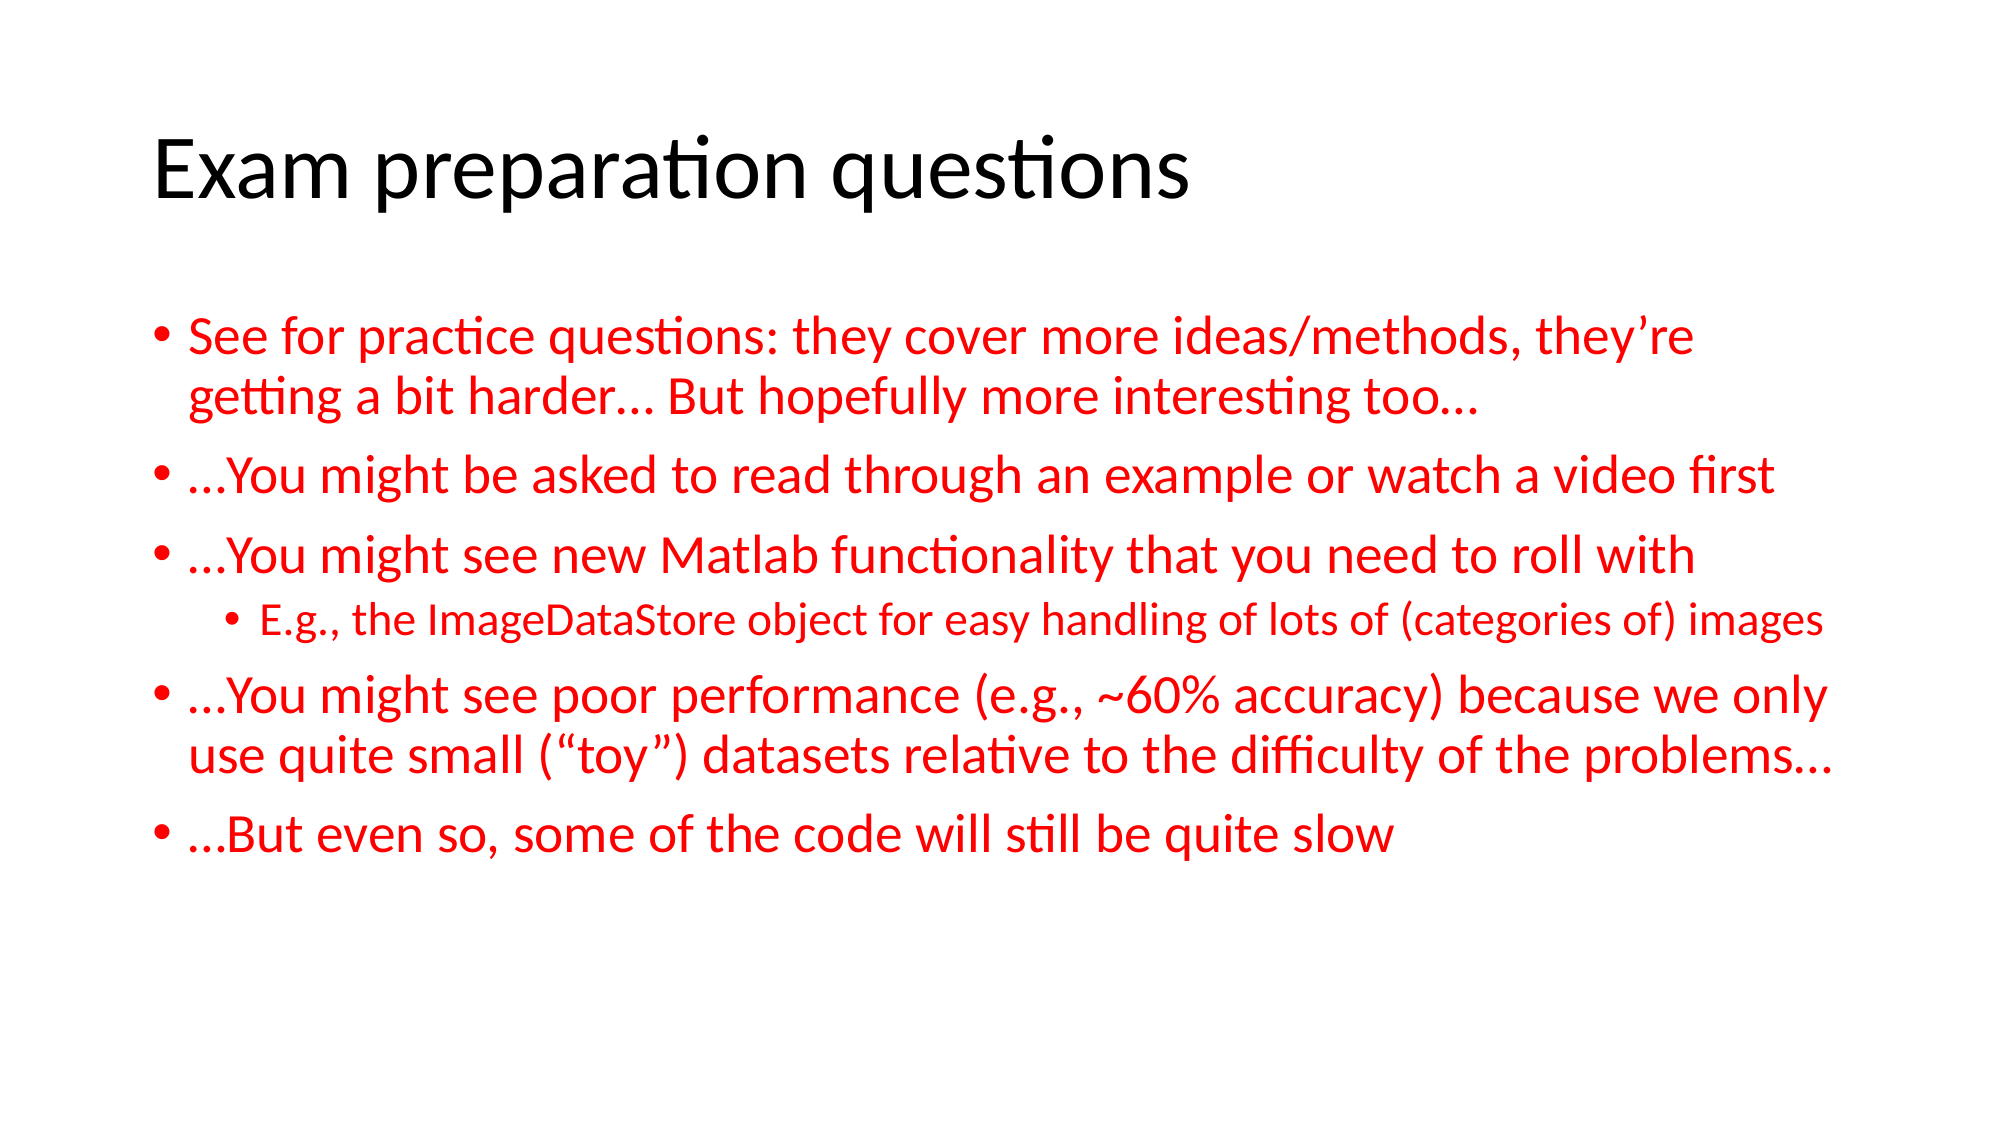

# Exam preparation questions
See for practice questions: they cover more ideas/methods, they’re getting a bit harder… But hopefully more interesting too…
…You might be asked to read through an example or watch a video first
…You might see new Matlab functionality that you need to roll with
E.g., the ImageDataStore object for easy handling of lots of (categories of) images
…You might see poor performance (e.g., ~60% accuracy) because we only use quite small (“toy”) datasets relative to the difficulty of the problems…
…But even so, some of the code will still be quite slow